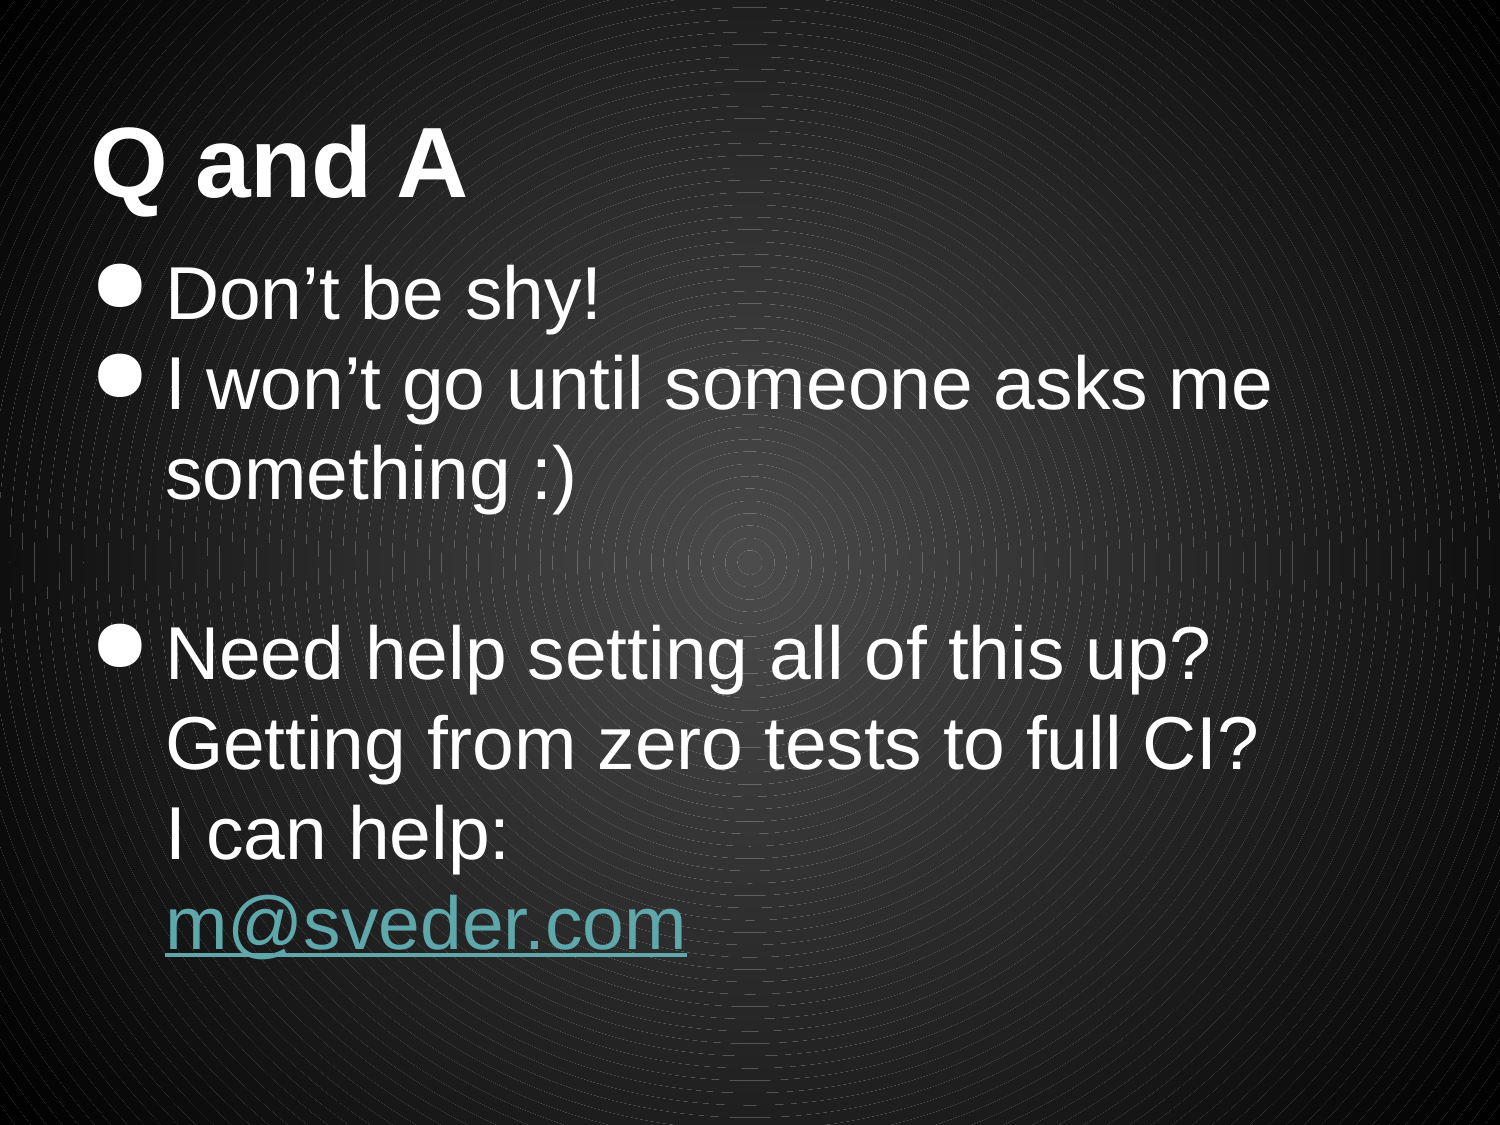

# Q and A
Don’t be shy!
I won’t go until someone asks me something :)

Need help setting all of this up? Getting from zero tests to full CI?
I can help:
m@sveder.com